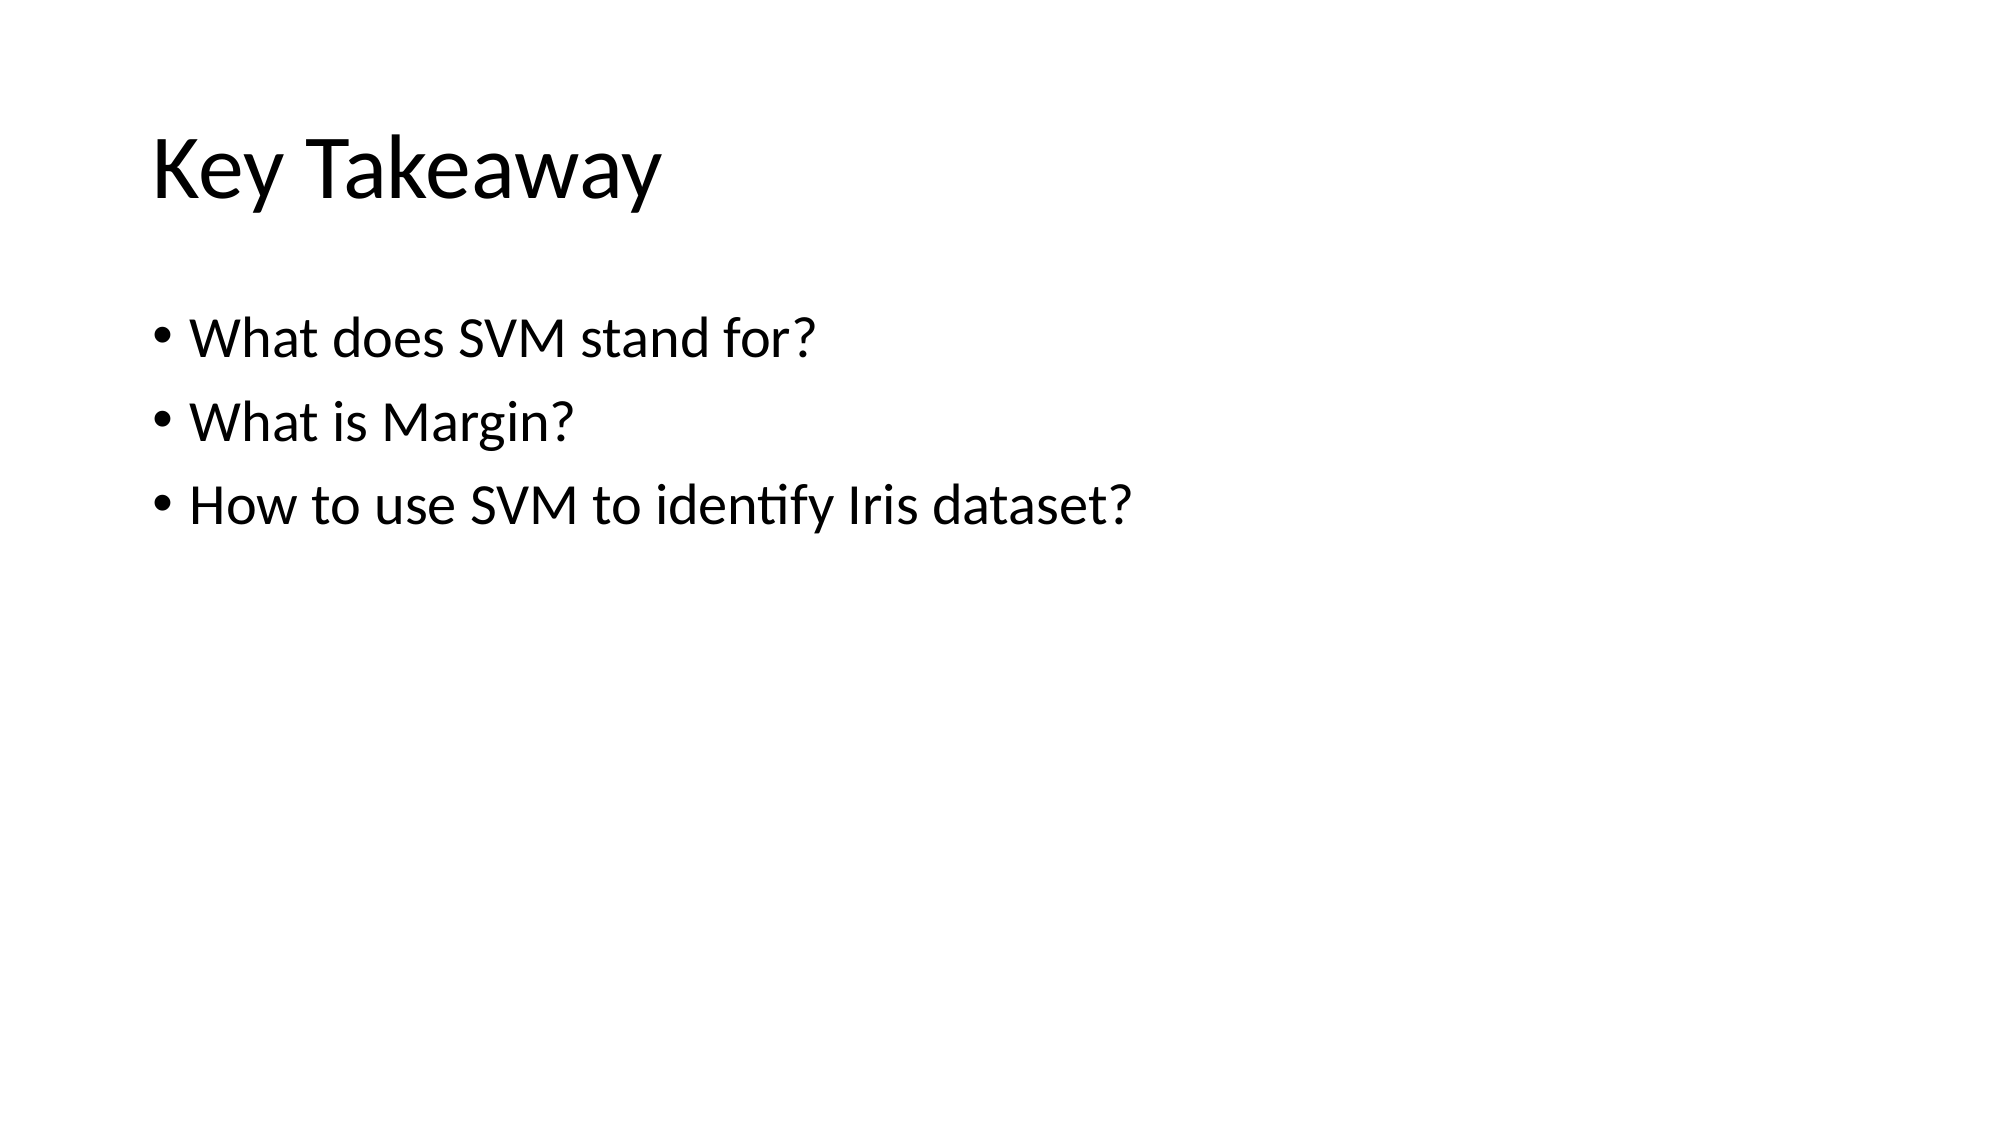

# Key Takeaway
What does SVM stand for?
What is Margin?
How to use SVM to identify Iris dataset?